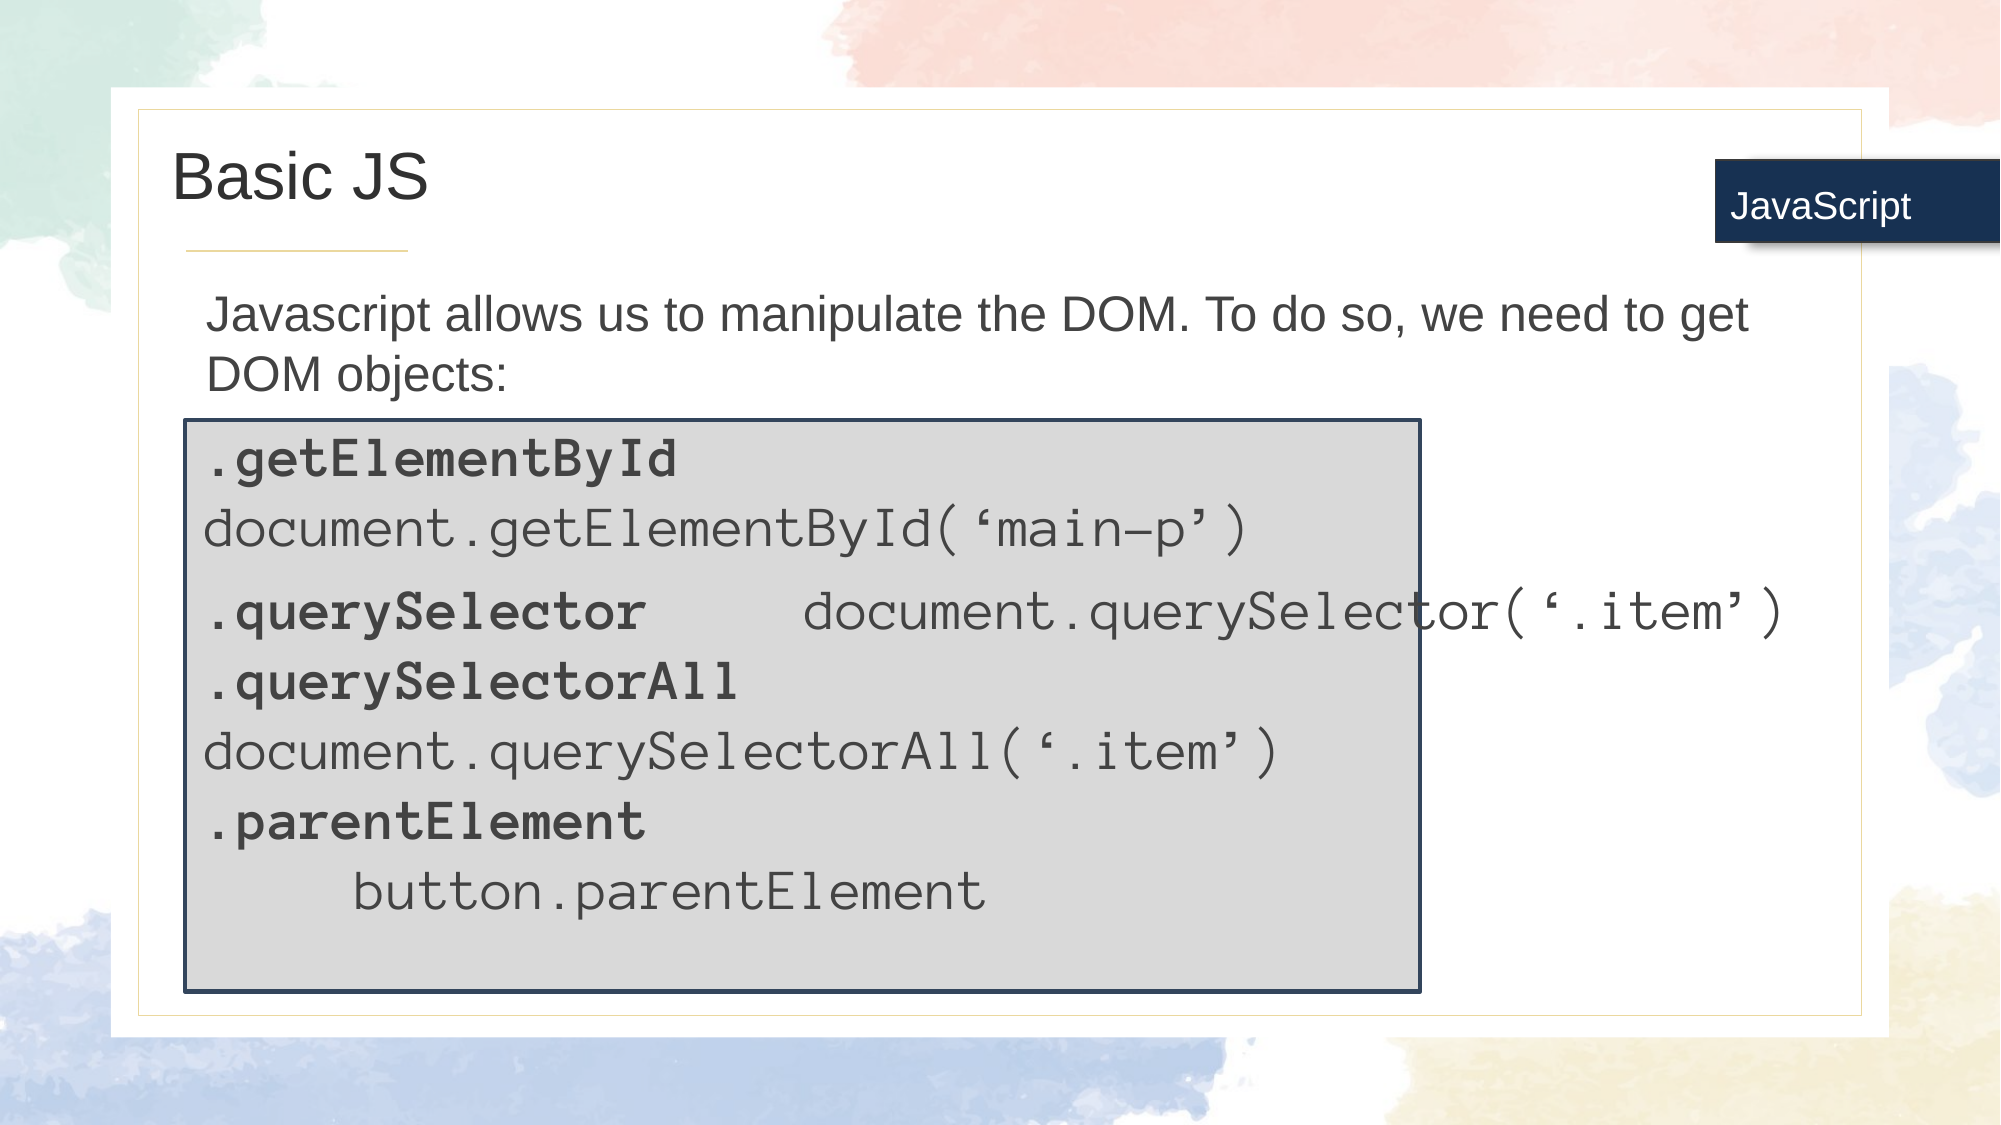

# Basic JS
JavaScript
Javascript allows us to manipulate the DOM. To do so, we need to get DOM objects:

.getElementById		document.getElementById(‘main-p’)
.querySelector		document.querySelector(‘.item’)
.querySelectorAll		document.querySelectorAll(‘.item’)
.parentElement
	button.parentElement